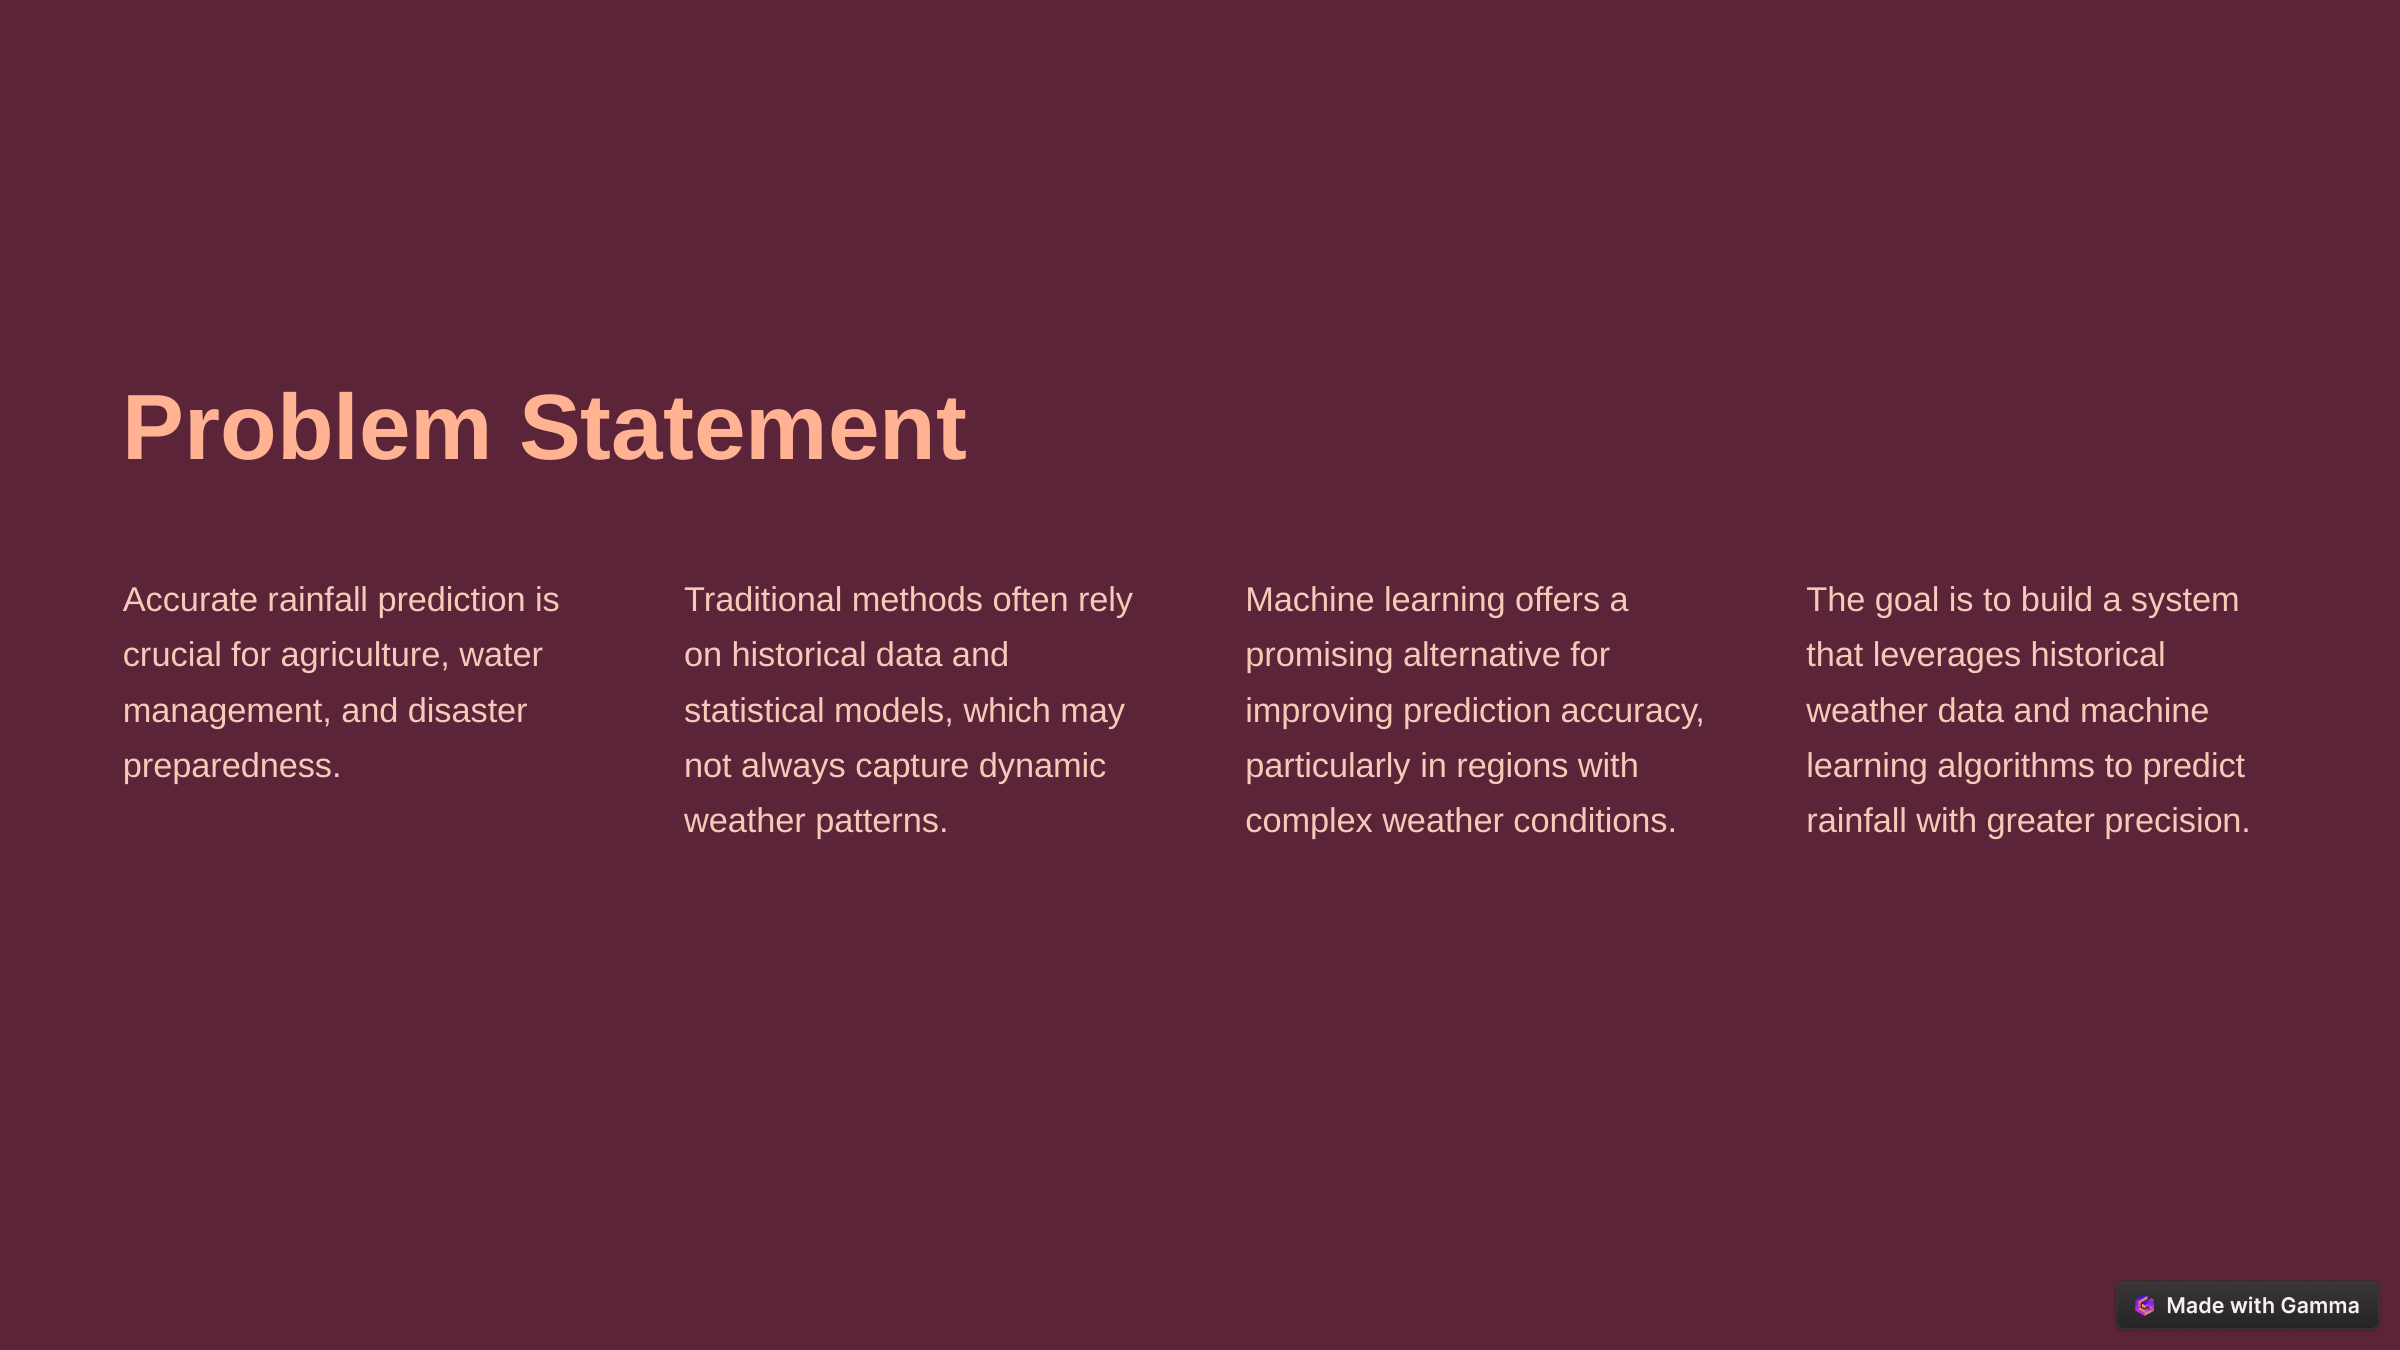

Problem Statement
Accurate rainfall prediction is crucial for agriculture, water management, and disaster preparedness.
Traditional methods often rely on historical data and statistical models, which may not always capture dynamic weather patterns.
Machine learning offers a promising alternative for improving prediction accuracy, particularly in regions with complex weather conditions.
The goal is to build a system that leverages historical weather data and machine learning algorithms to predict rainfall with greater precision.